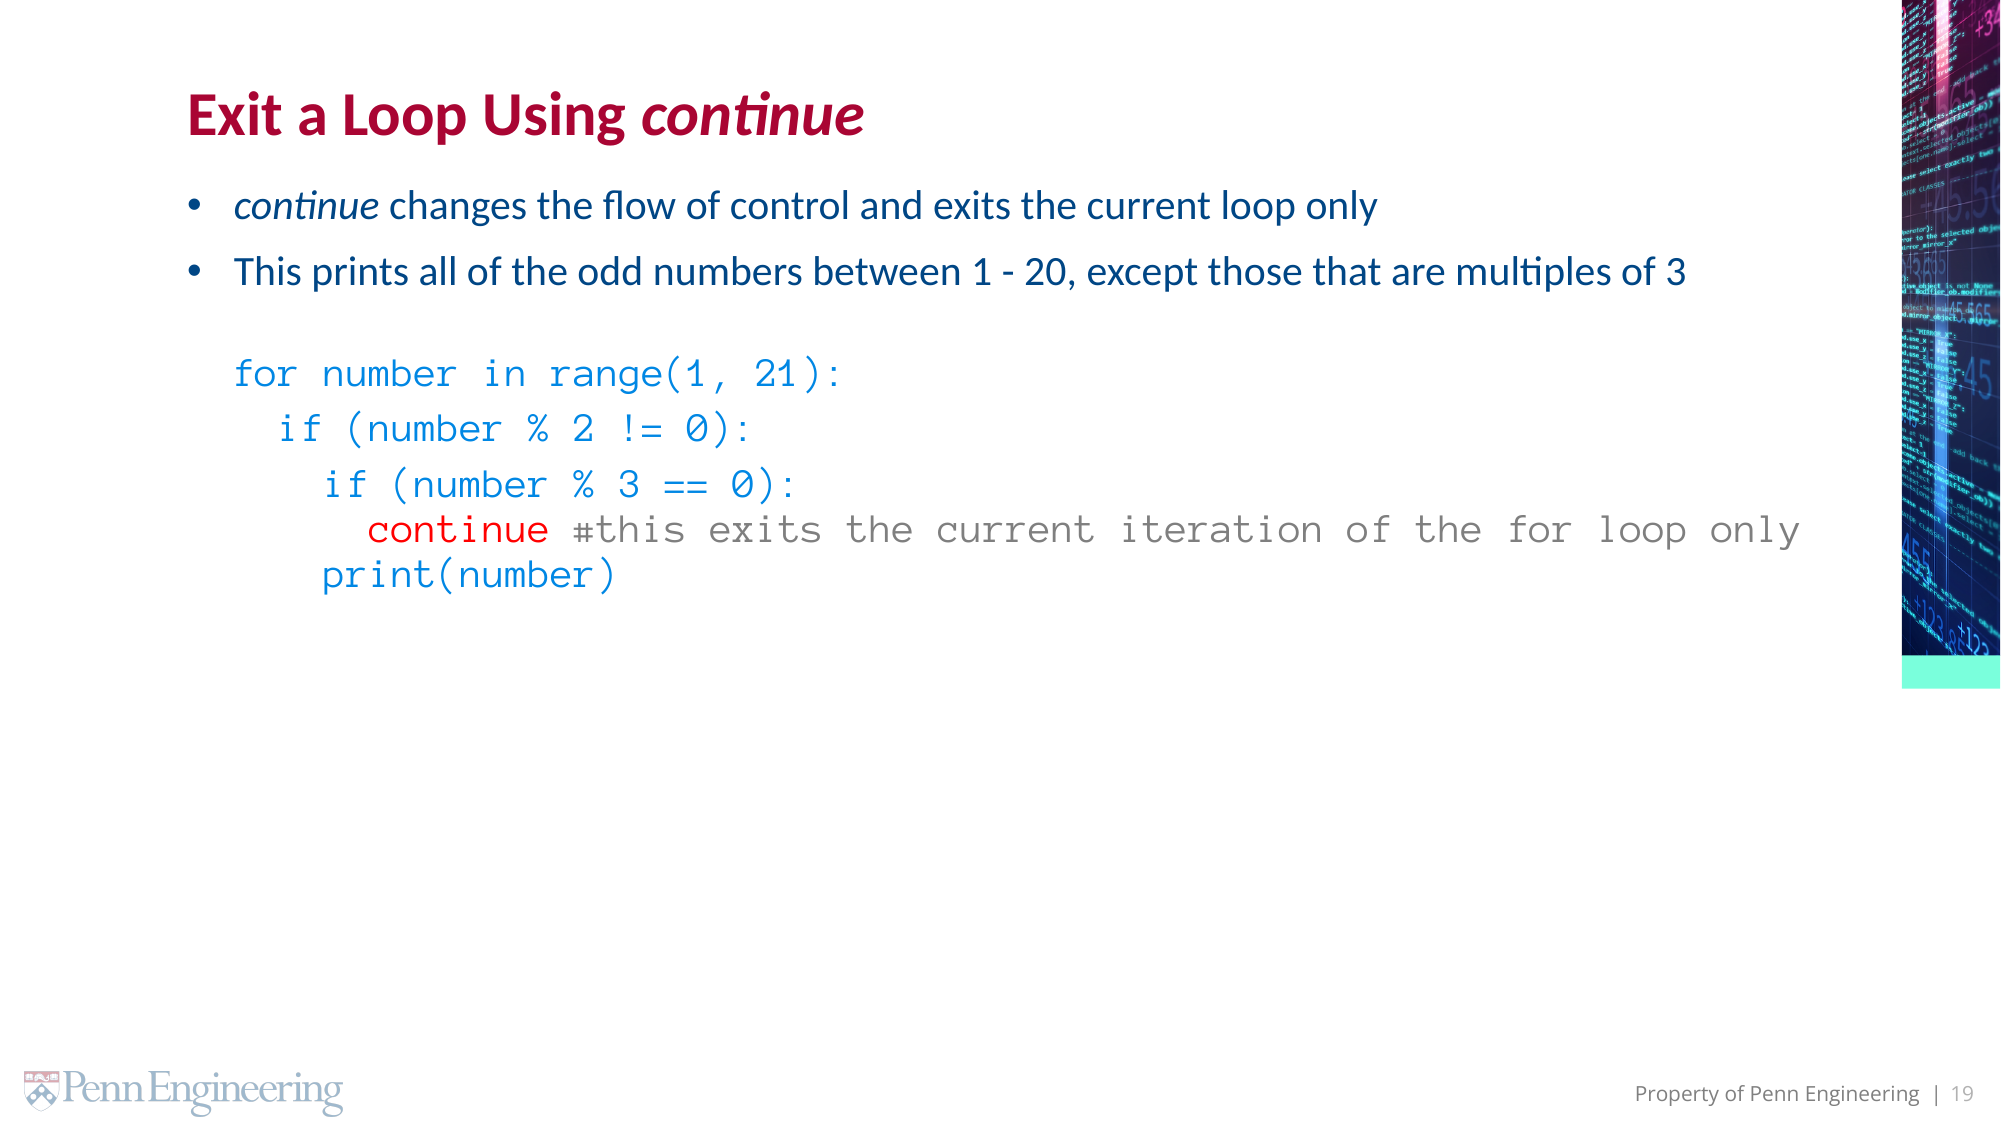

# Exit a Loop Using continue
continue changes the flow of control and exits the current loop only
This prints all of the odd numbers between 1 - 20, except those that are multiples of 3
  for number in range(1, 21):
    if (number % 2 != 0):
      if (number % 3 == 0):
        continue #this exits the current iteration of the for loop only
      print(number)
19